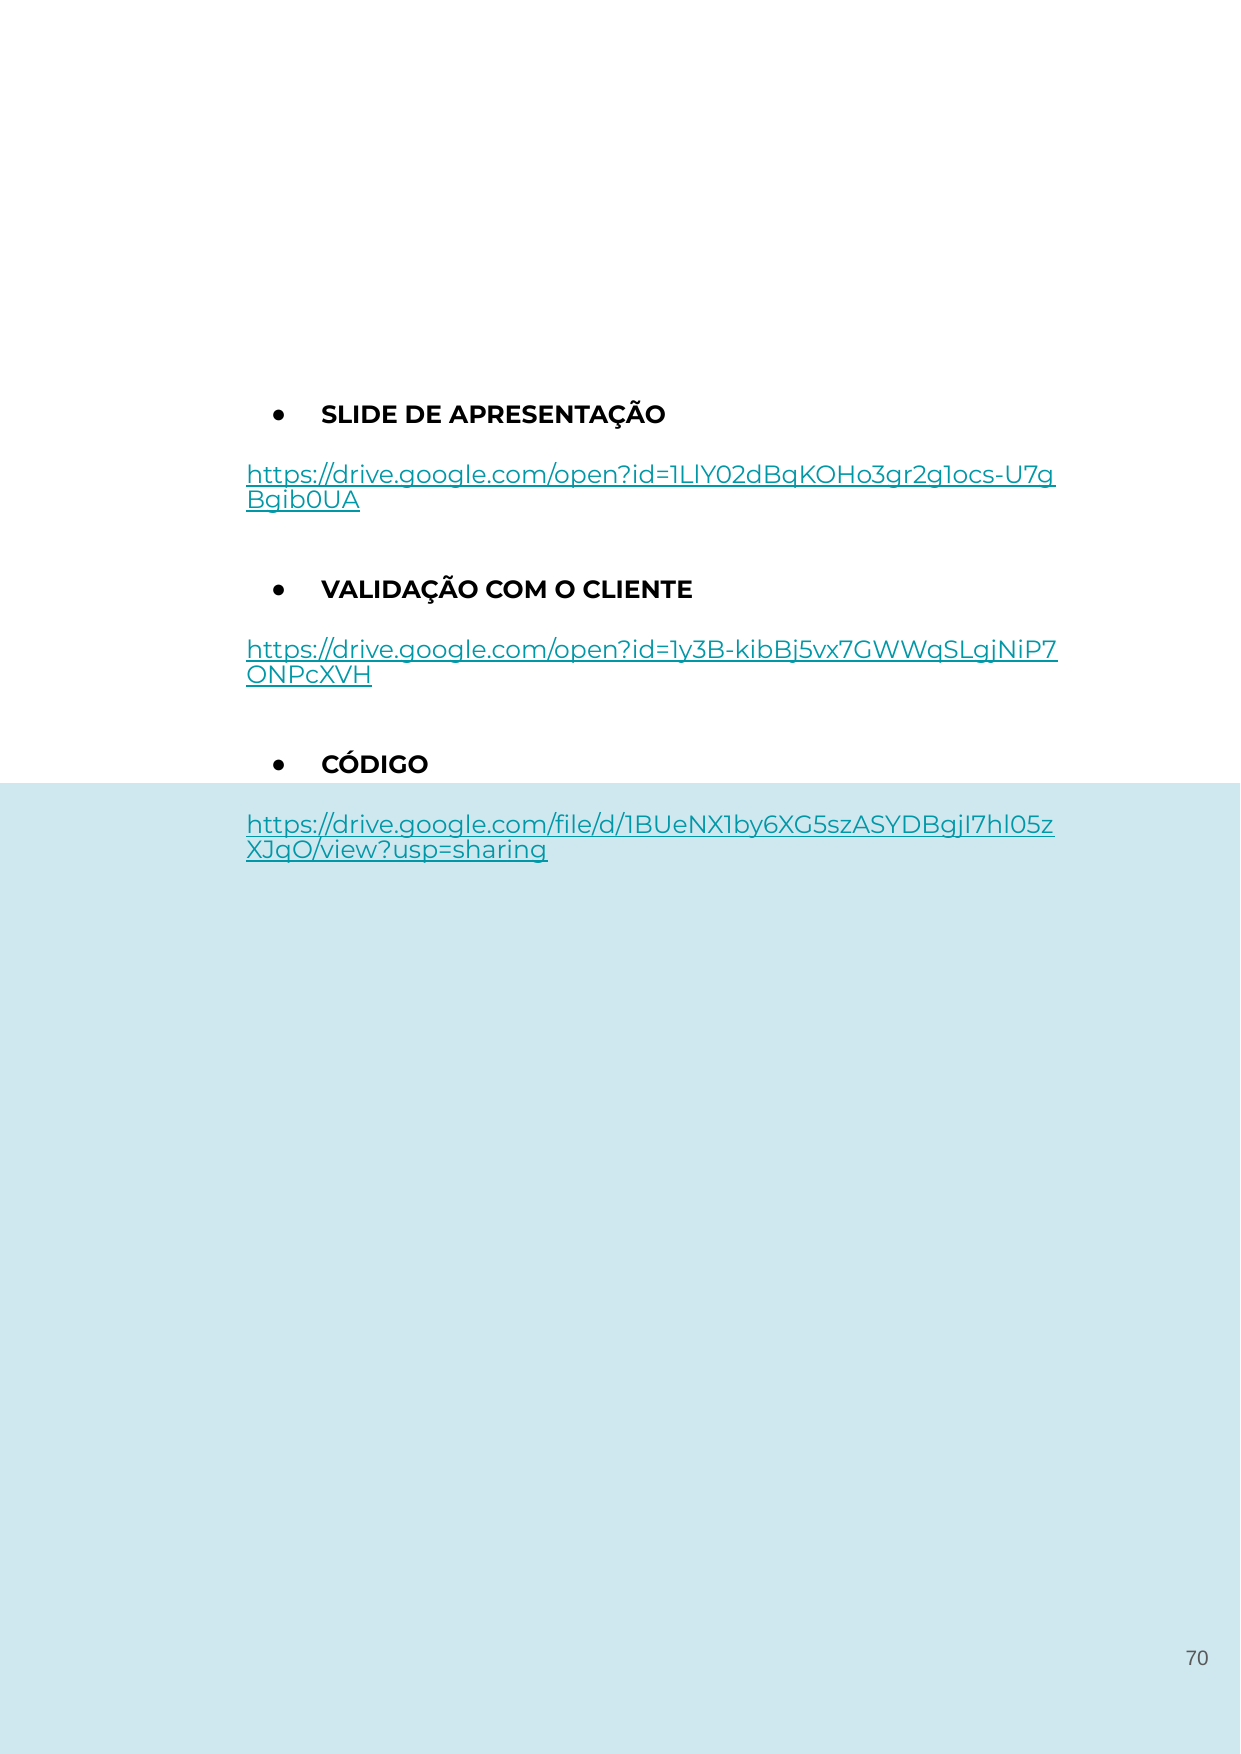

SLIDE DE APRESENTAÇÃO

https://drive.google.com/open?id=1LlY02dBqKOHo3gr2g1ocs-U7gBgib0UA

VALIDAÇÃO COM O CLIENTE

https://drive.google.com/open?id=1y3B-kibBj5vx7GWWqSLgjNiP7ONPcXVH

CÓDIGO

https://drive.google.com/file/d/1BUeNX1by6XG5szASYDBgjI7hl05zXJqO/view?usp=sharing

70